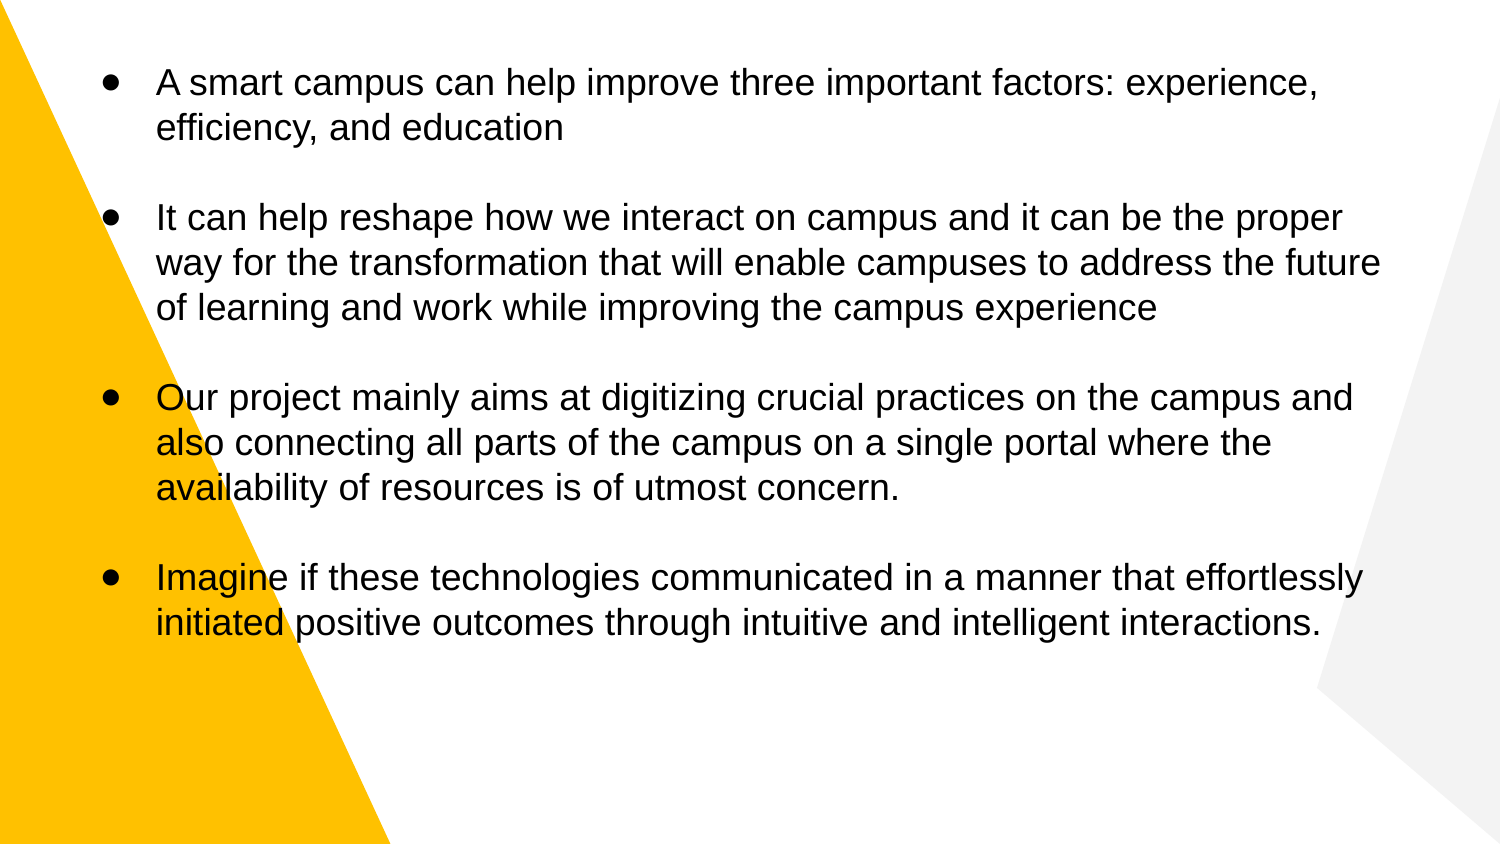

A smart campus can help improve three important factors: experience, efficiency, and education

It can help reshape how we interact on campus and it can be the proper way for the transformation that will enable campuses to address the future of learning and work while improving the campus experience

Our project mainly aims at digitizing crucial practices on the campus and also connecting all parts of the campus on a single portal where the availability of resources is of utmost concern.

Imagine if these technologies communicated in a manner that effortlessly initiated positive outcomes through intuitive and intelligent interactions.